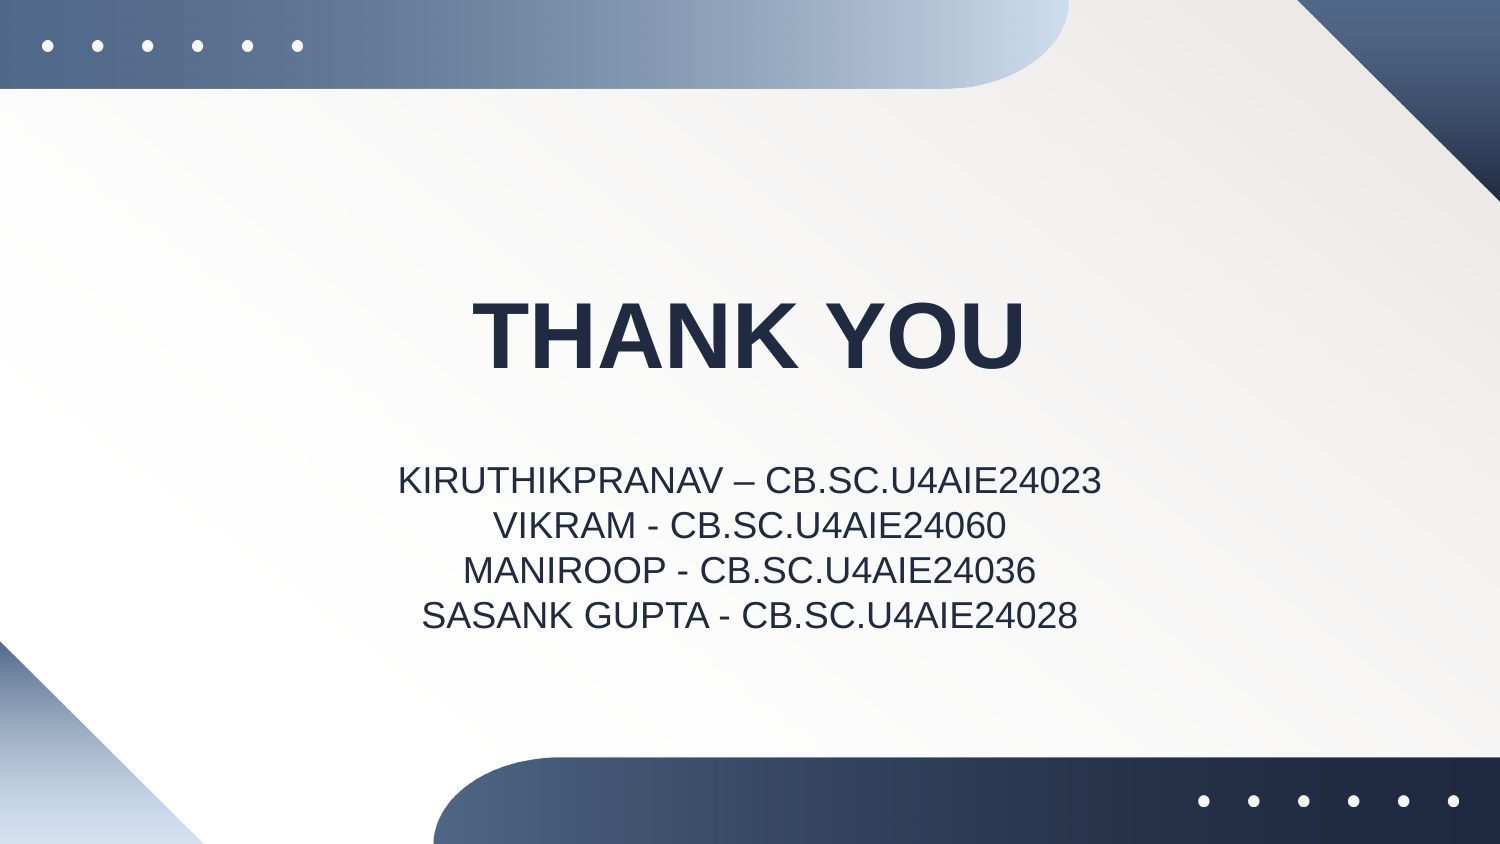

# THANK YOU
KIRUTHIKPRANAV – CB.SC.U4AIE24023
VIKRAM - CB.SC.U4AIE24060
MANIROOP - CB.SC.U4AIE24036
SASANK GUPTA - CB.SC.U4AIE24028